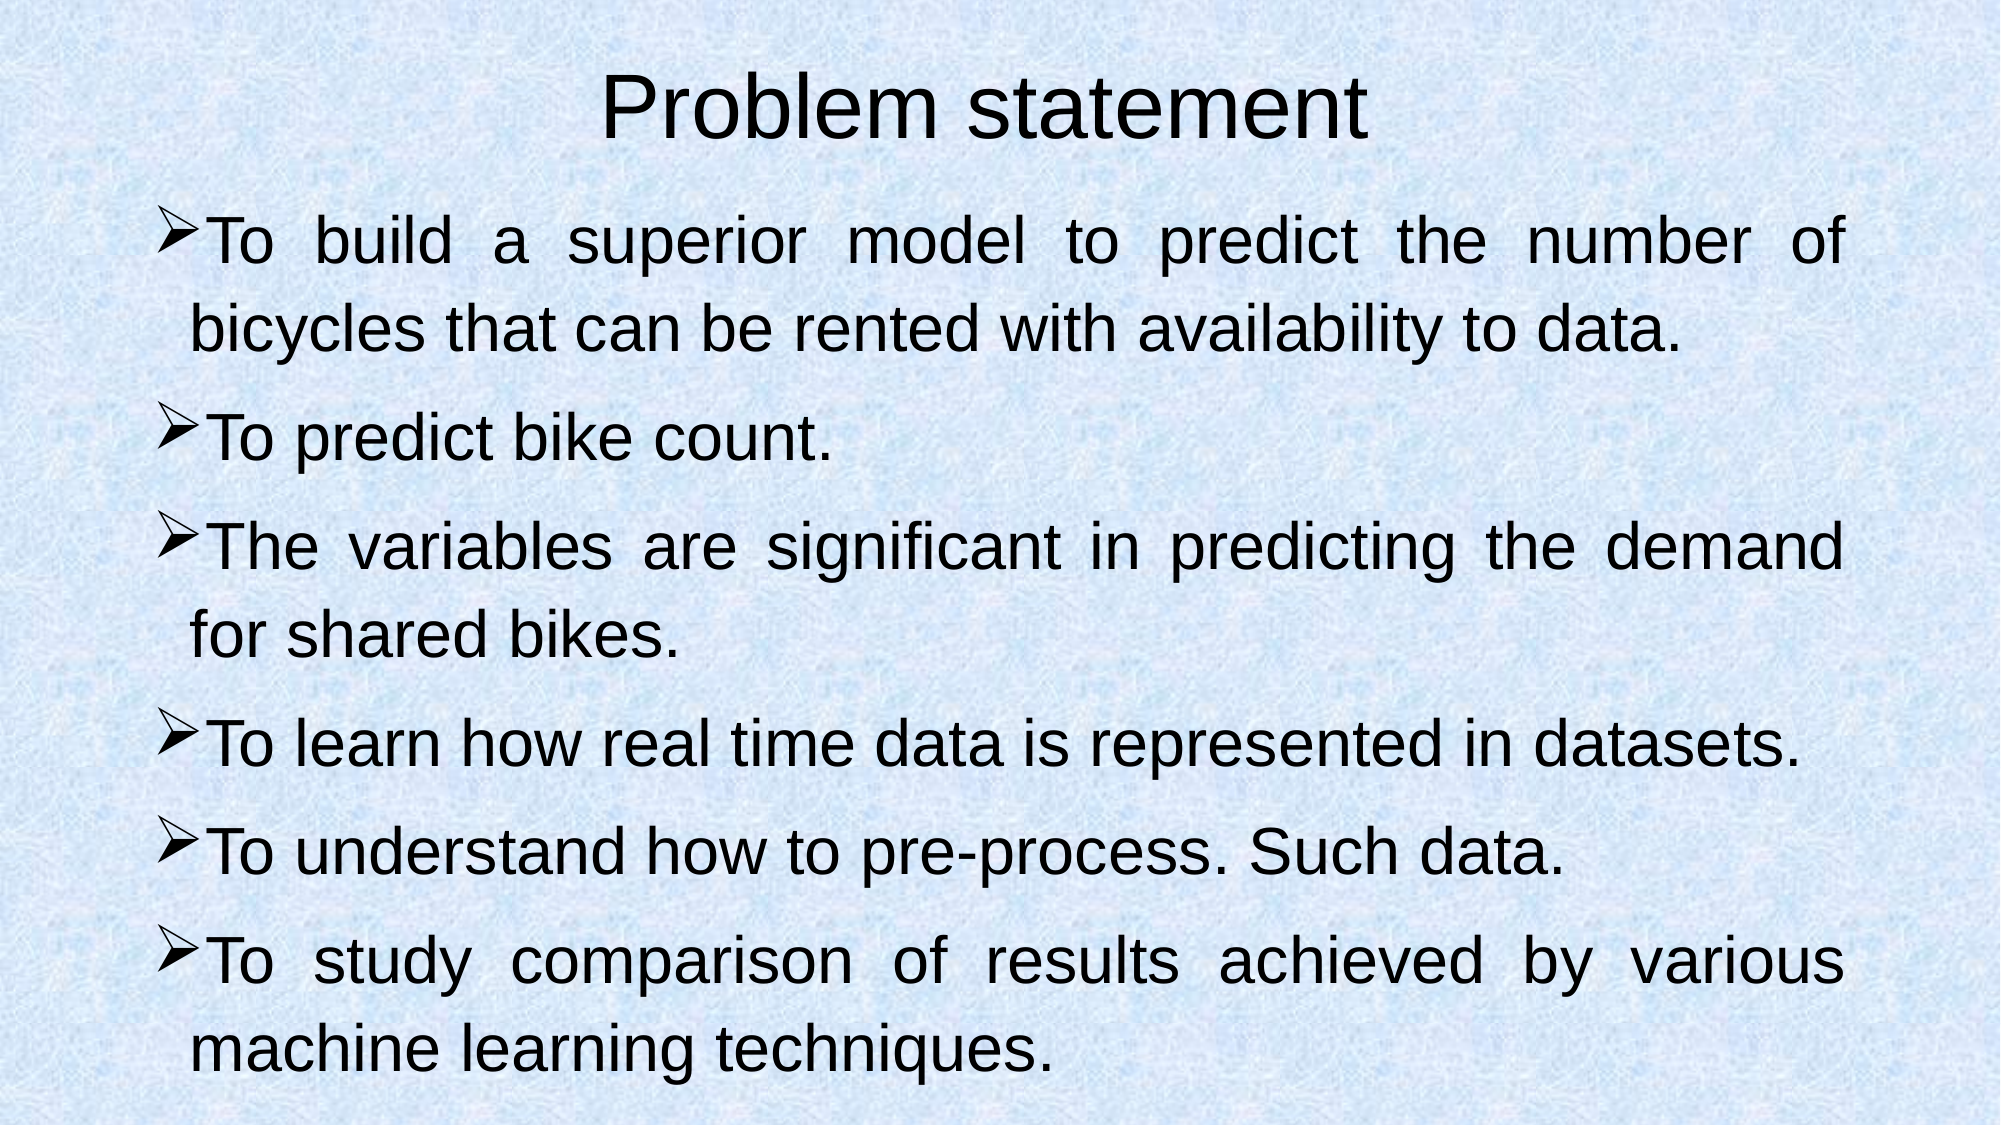

# Problem statement
To build a superior model to predict the number of bicycles that can be rented with availability to data.
To predict bike count.
The variables are significant in predicting the demand for shared bikes.
To learn how real time data is represented in datasets.
To understand how to pre-process. Such data.
To study comparison of results achieved by various machine learning techniques.